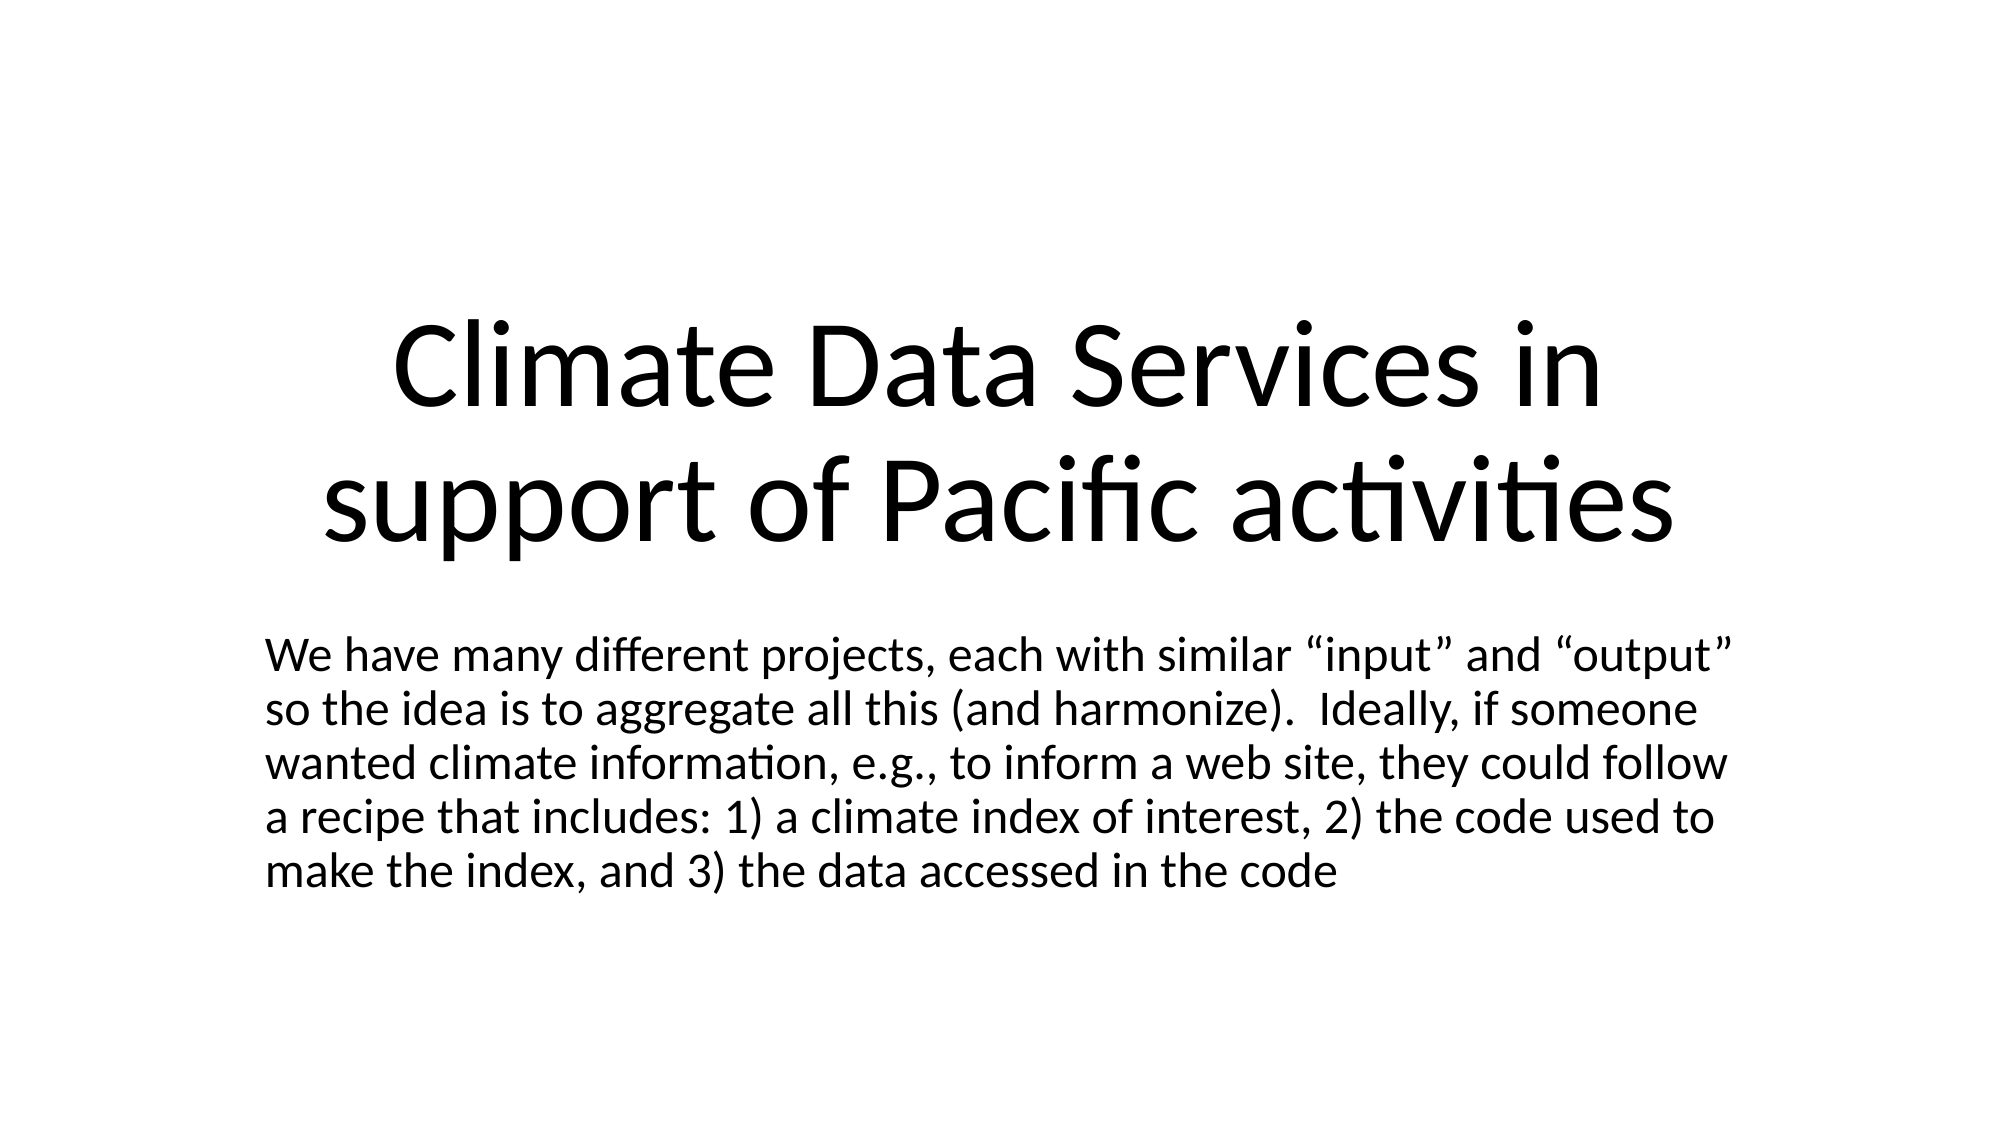

# Climate Data Services in support of Pacific activities
We have many different projects, each with similar “input” and “output” so the idea is to aggregate all this (and harmonize).  Ideally, if someone wanted climate information, e.g., to inform a web site, they could follow a recipe that includes: 1) a climate index of interest, 2) the code used to make the index, and 3) the data accessed in the code